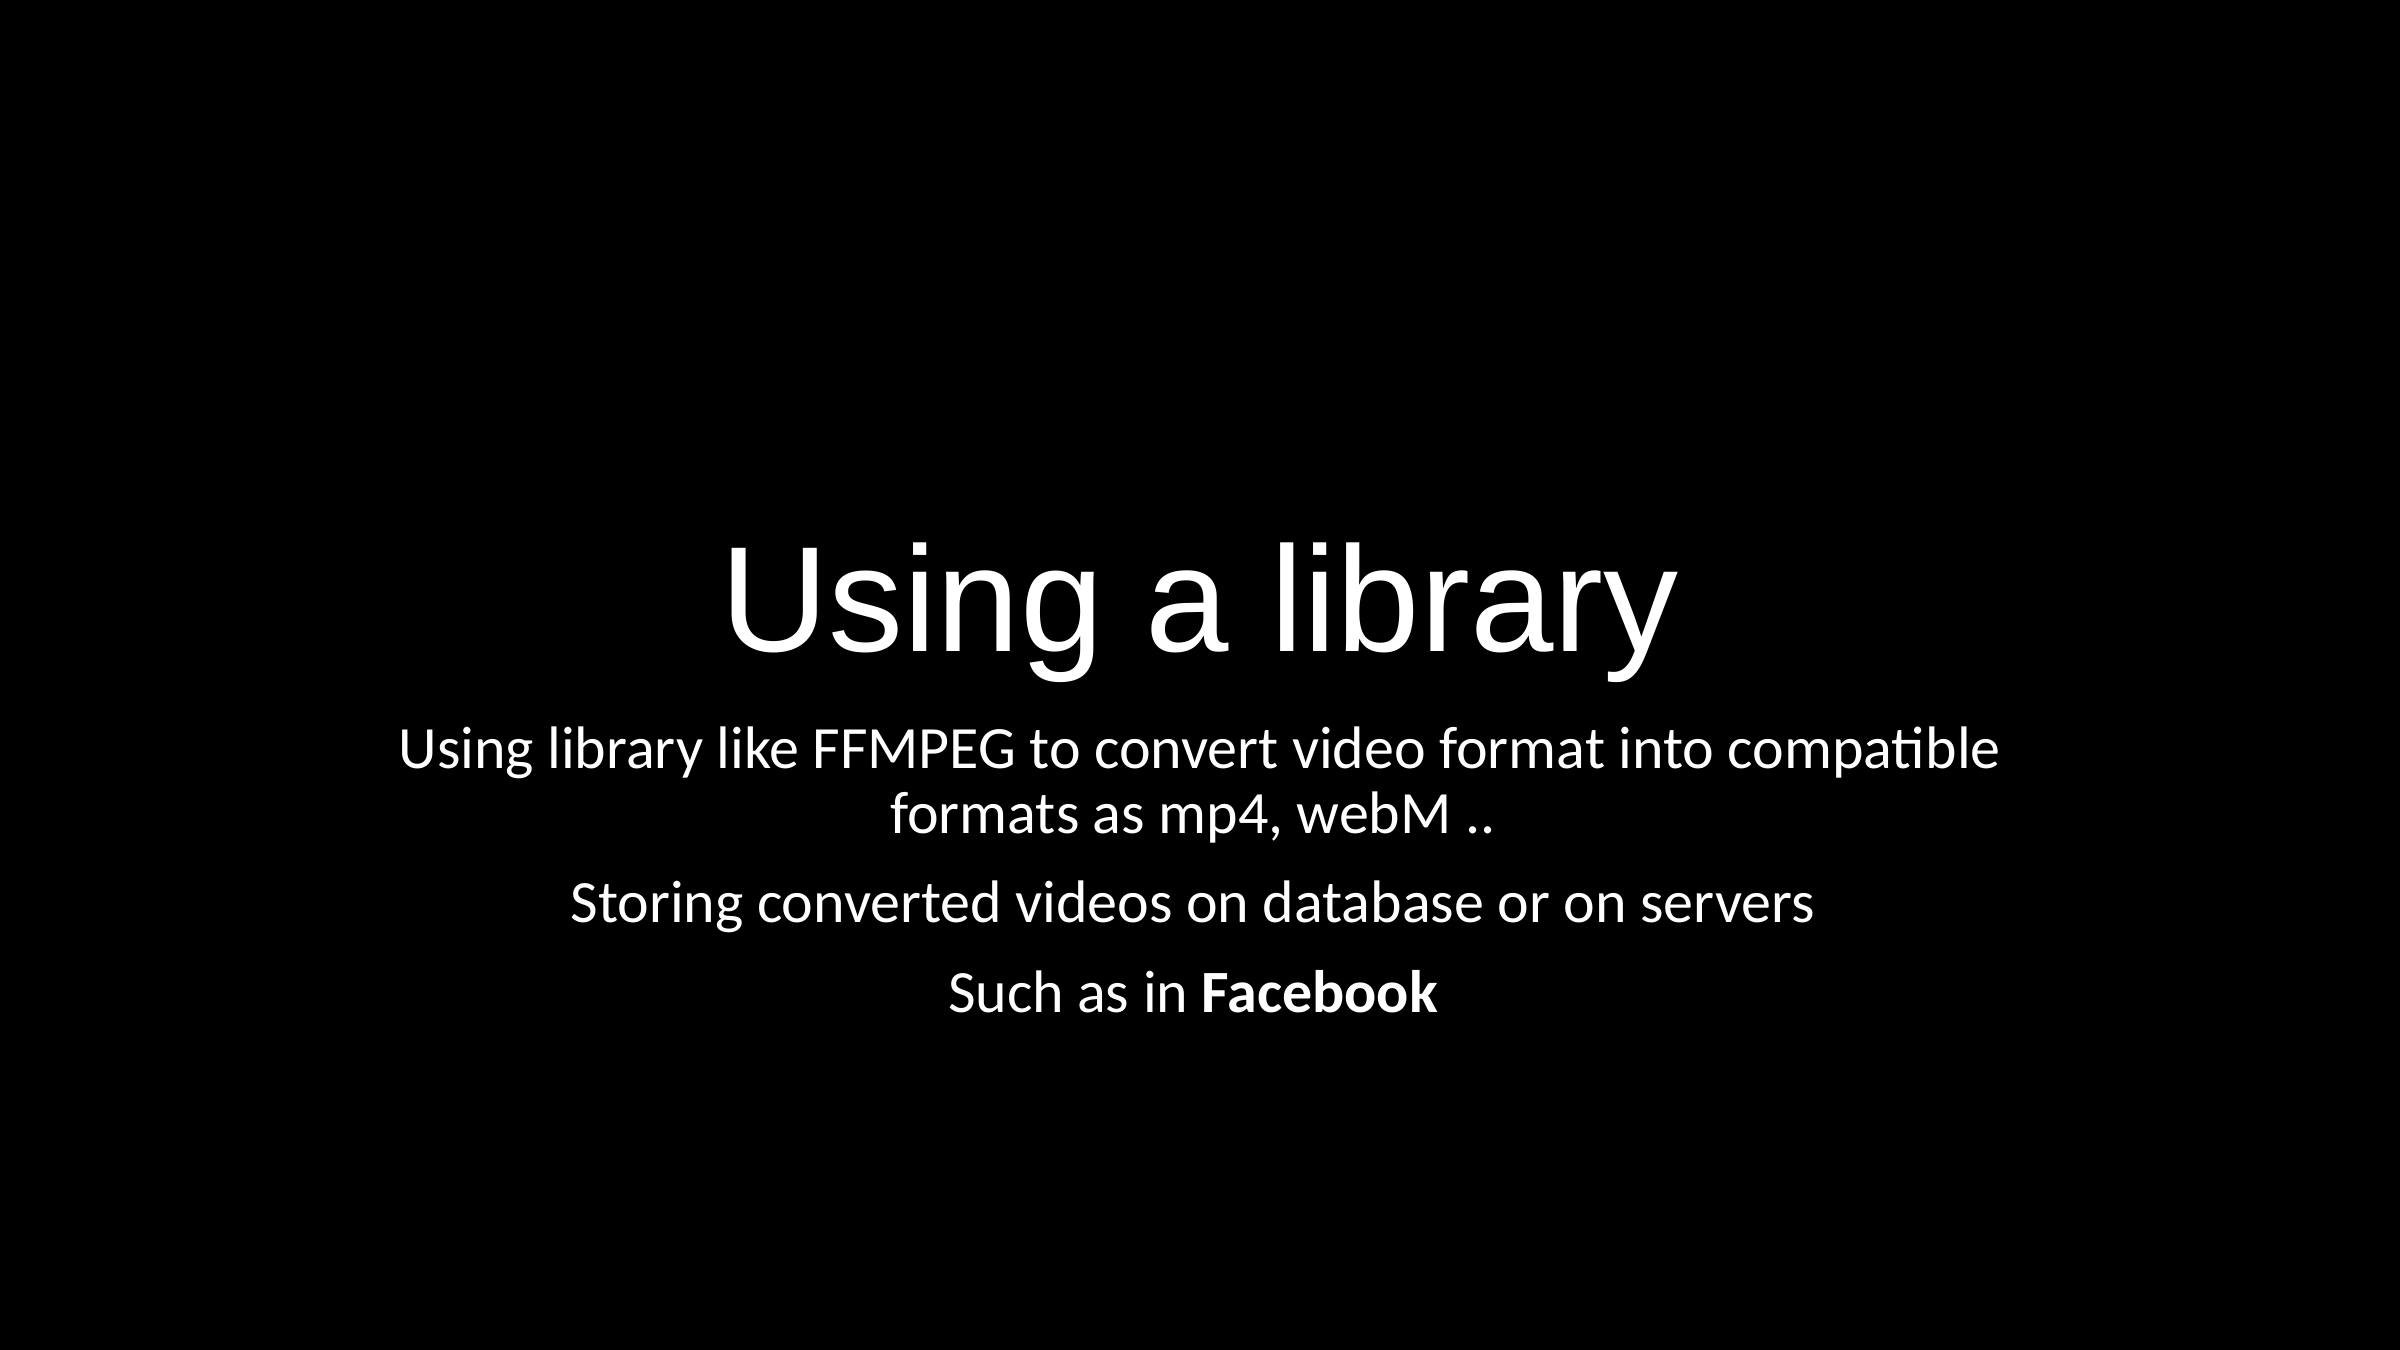

Using a library
Using library like FFMPEG to convert video format into compatible formats as mp4, webM ..
Storing converted videos on database or on servers
Such as in Facebook